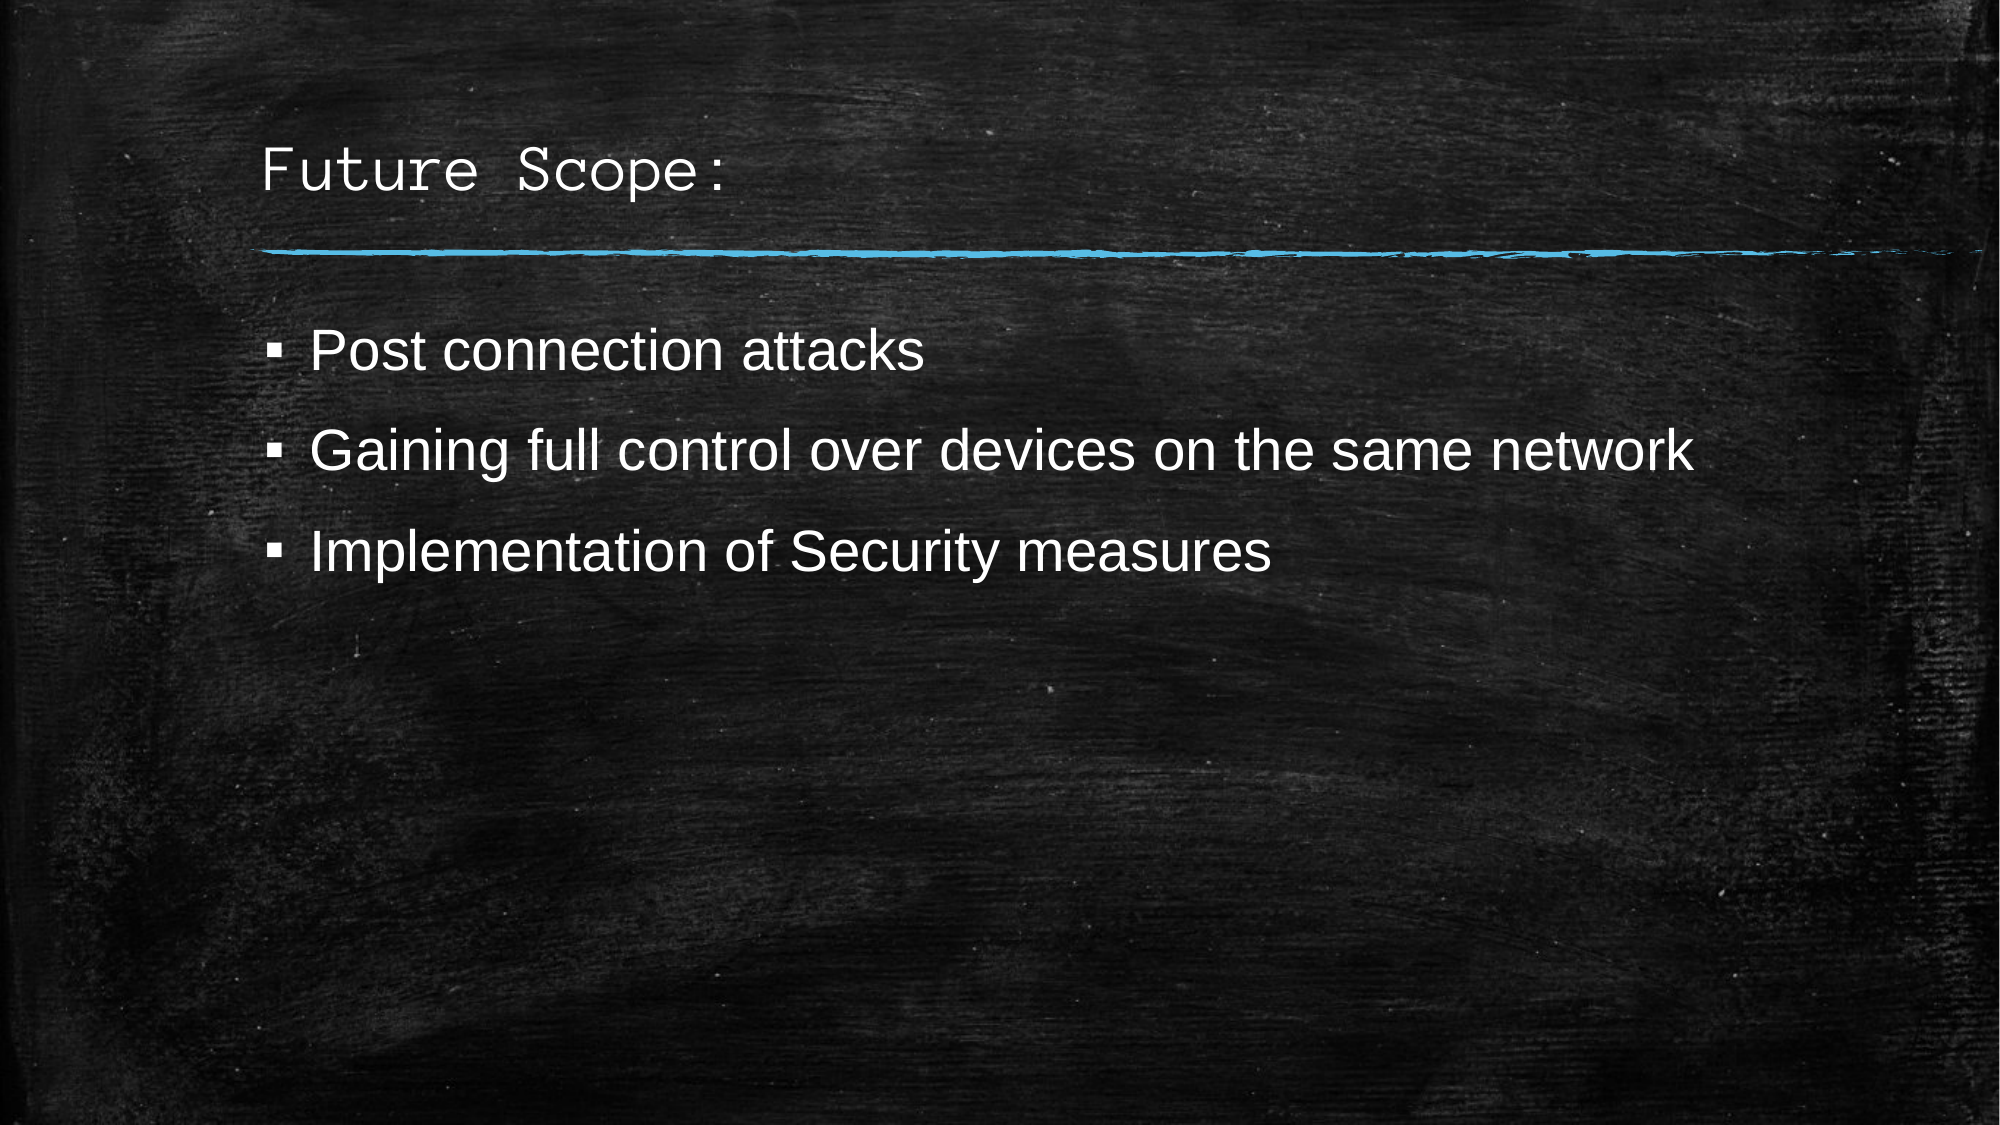

# Future Scope:
Post connection attacks
Gaining full control over devices on the same network
Implementation of Security measures